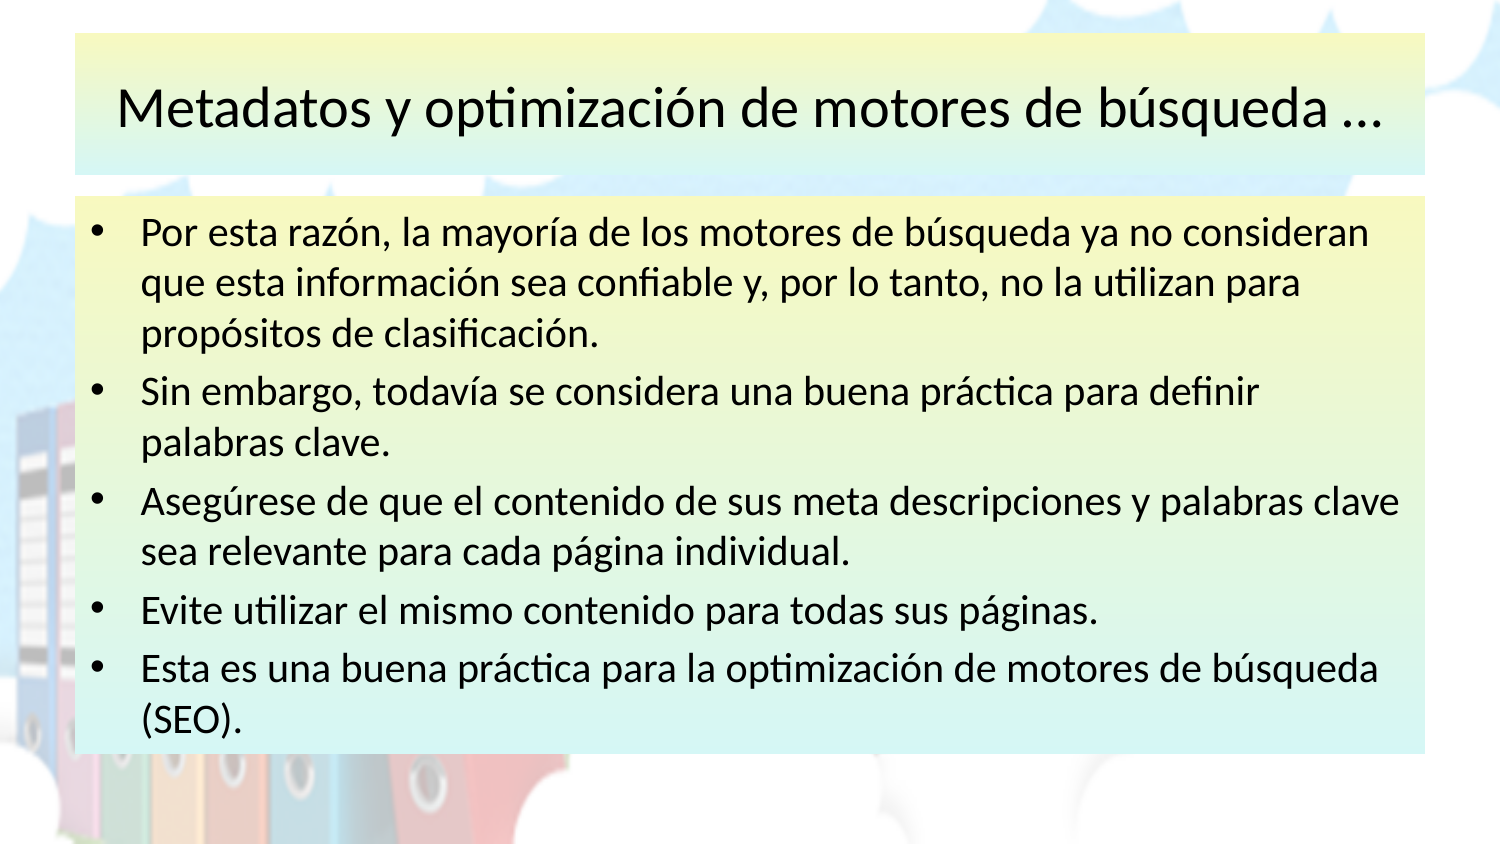

# Metadatos y optimización de motores de búsqueda …
Por esta razón, la mayoría de los motores de búsqueda ya no consideran que esta información sea confiable y, por lo tanto, no la utilizan para propósitos de clasificación.
Sin embargo, todavía se considera una buena práctica para definir palabras clave.
Asegúrese de que el contenido de sus meta descripciones y palabras clave sea relevante para cada página individual.
Evite utilizar el mismo contenido para todas sus páginas.
Esta es una buena práctica para la optimización de motores de búsqueda (SEO).